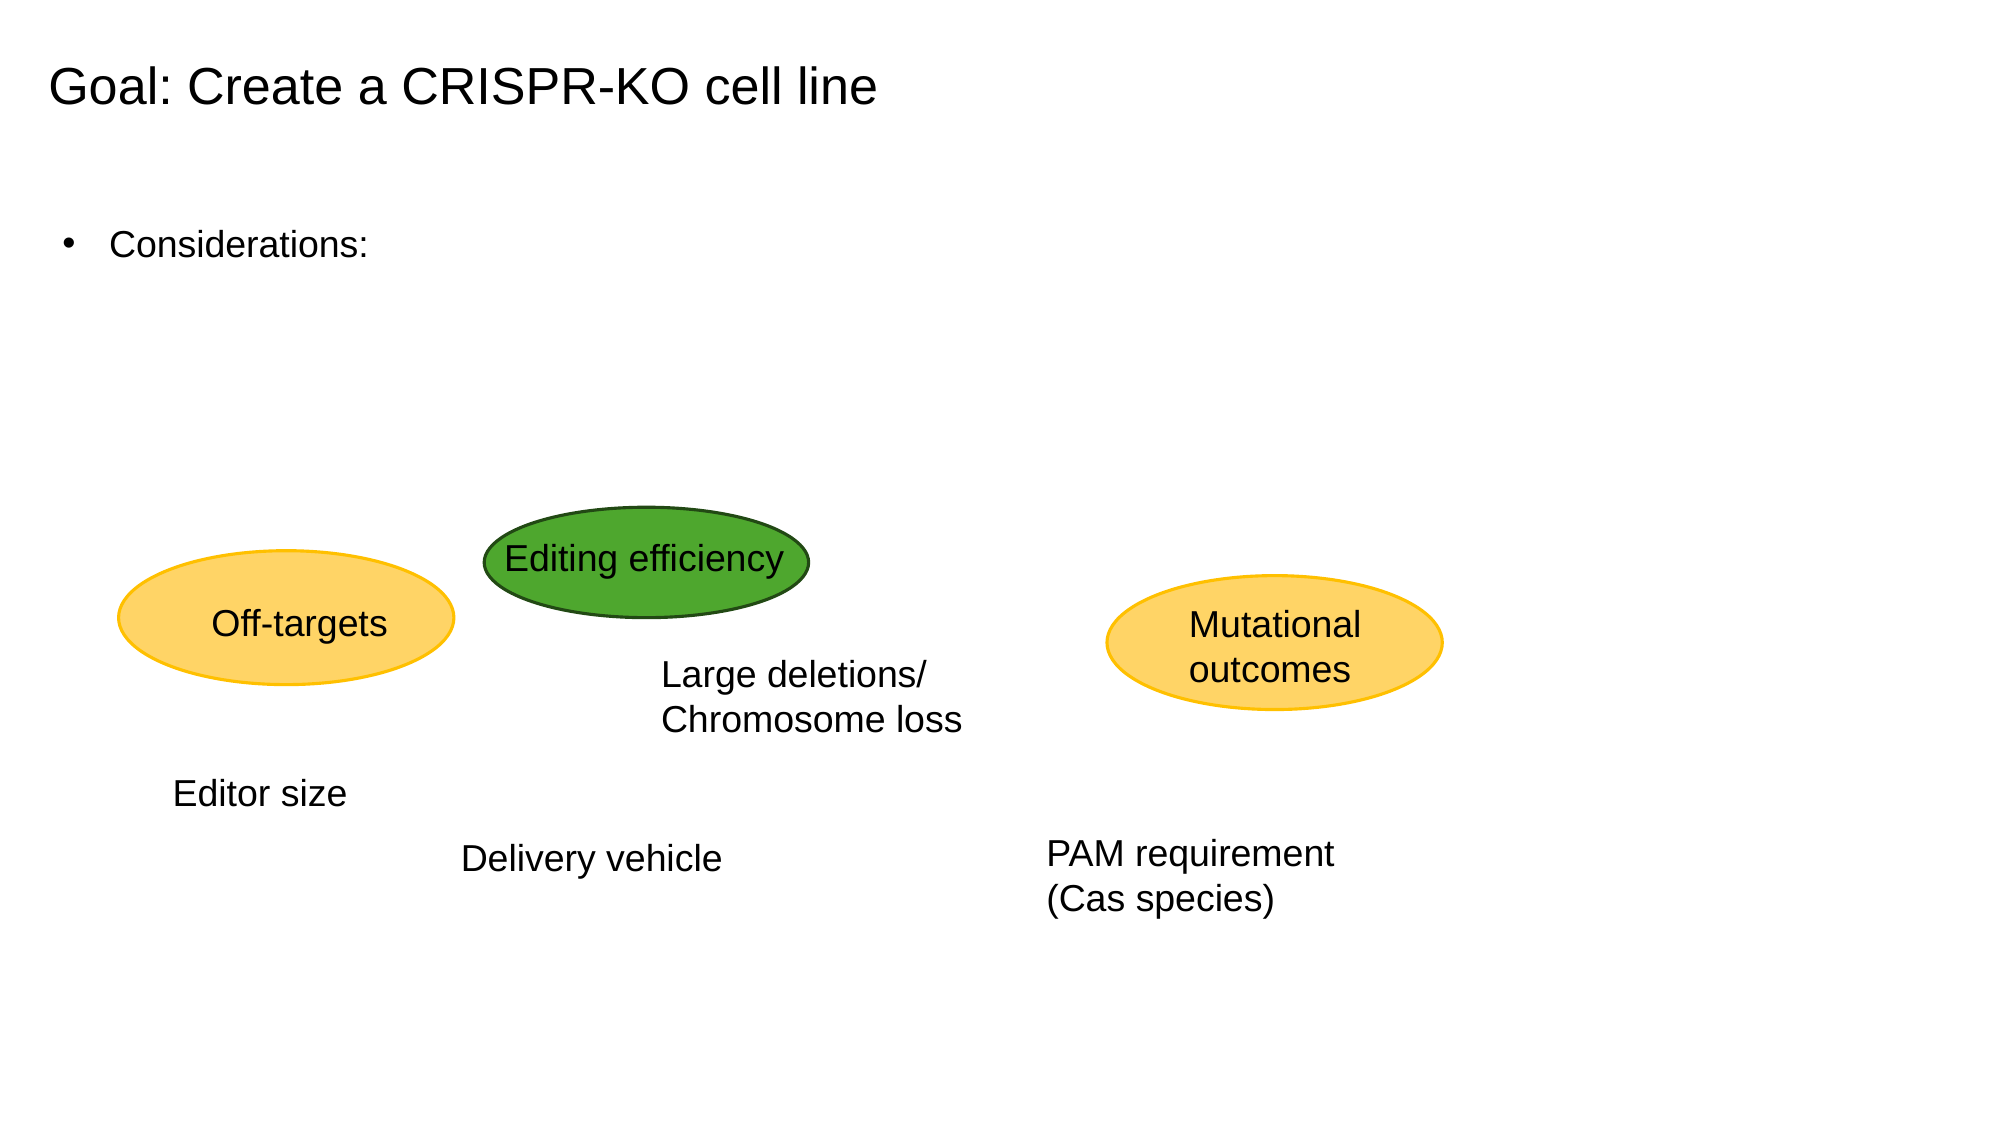

# Goal: Create a CRISPR-KO cell line

Considerations:

Editing efficiency

Off-targets
Mutational outcomes
Large deletions/
Chromosome loss
Editor size
PAM requirement
(Cas species)
Delivery vehicle